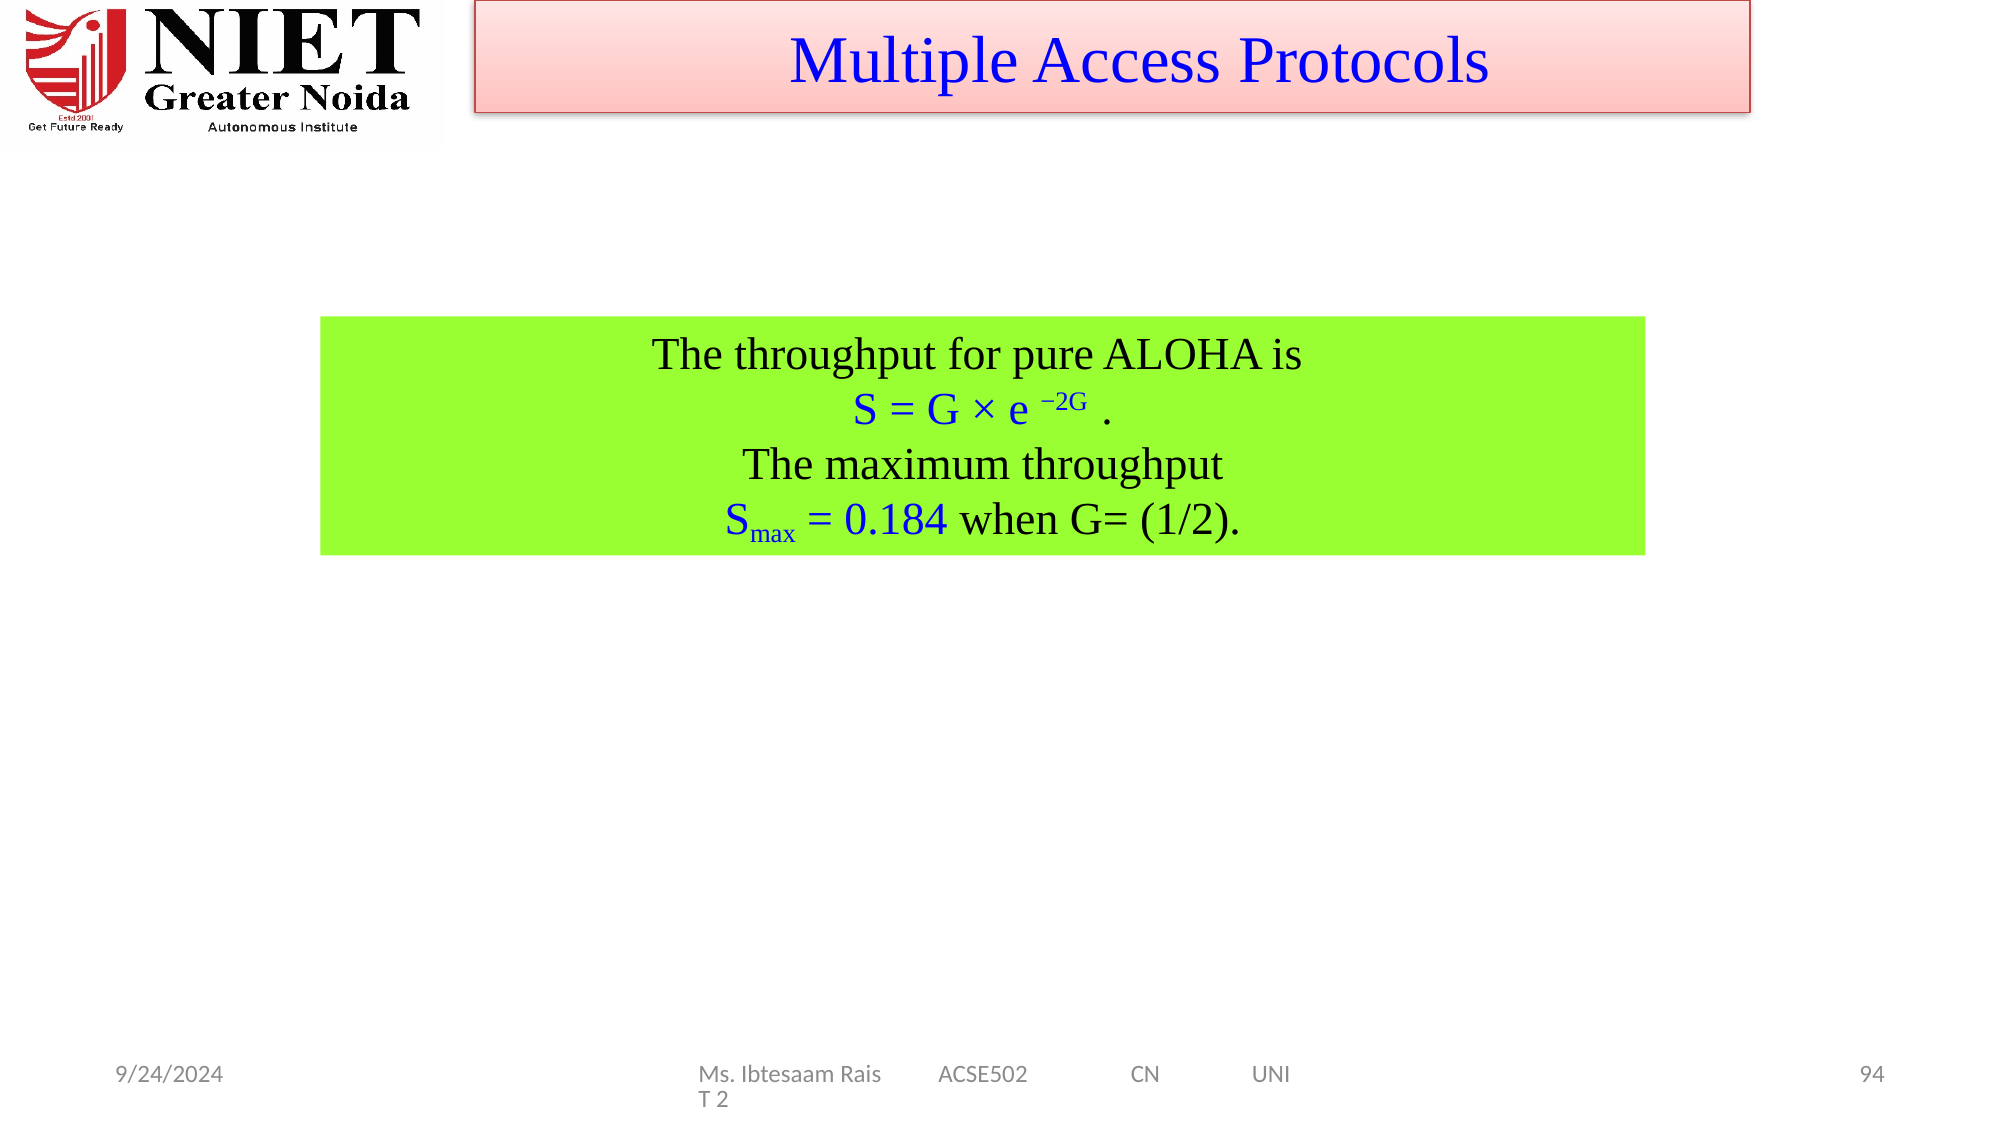

Multiple Access Protocols
The throughput for pure ALOHA is
S = G × e −2G  .
The maximum throughput
Smax = 0.184 when G= (1/2).
9/24/2024
Ms. Ibtesaam Rais          ACSE502                  CN                UNIT 2
94